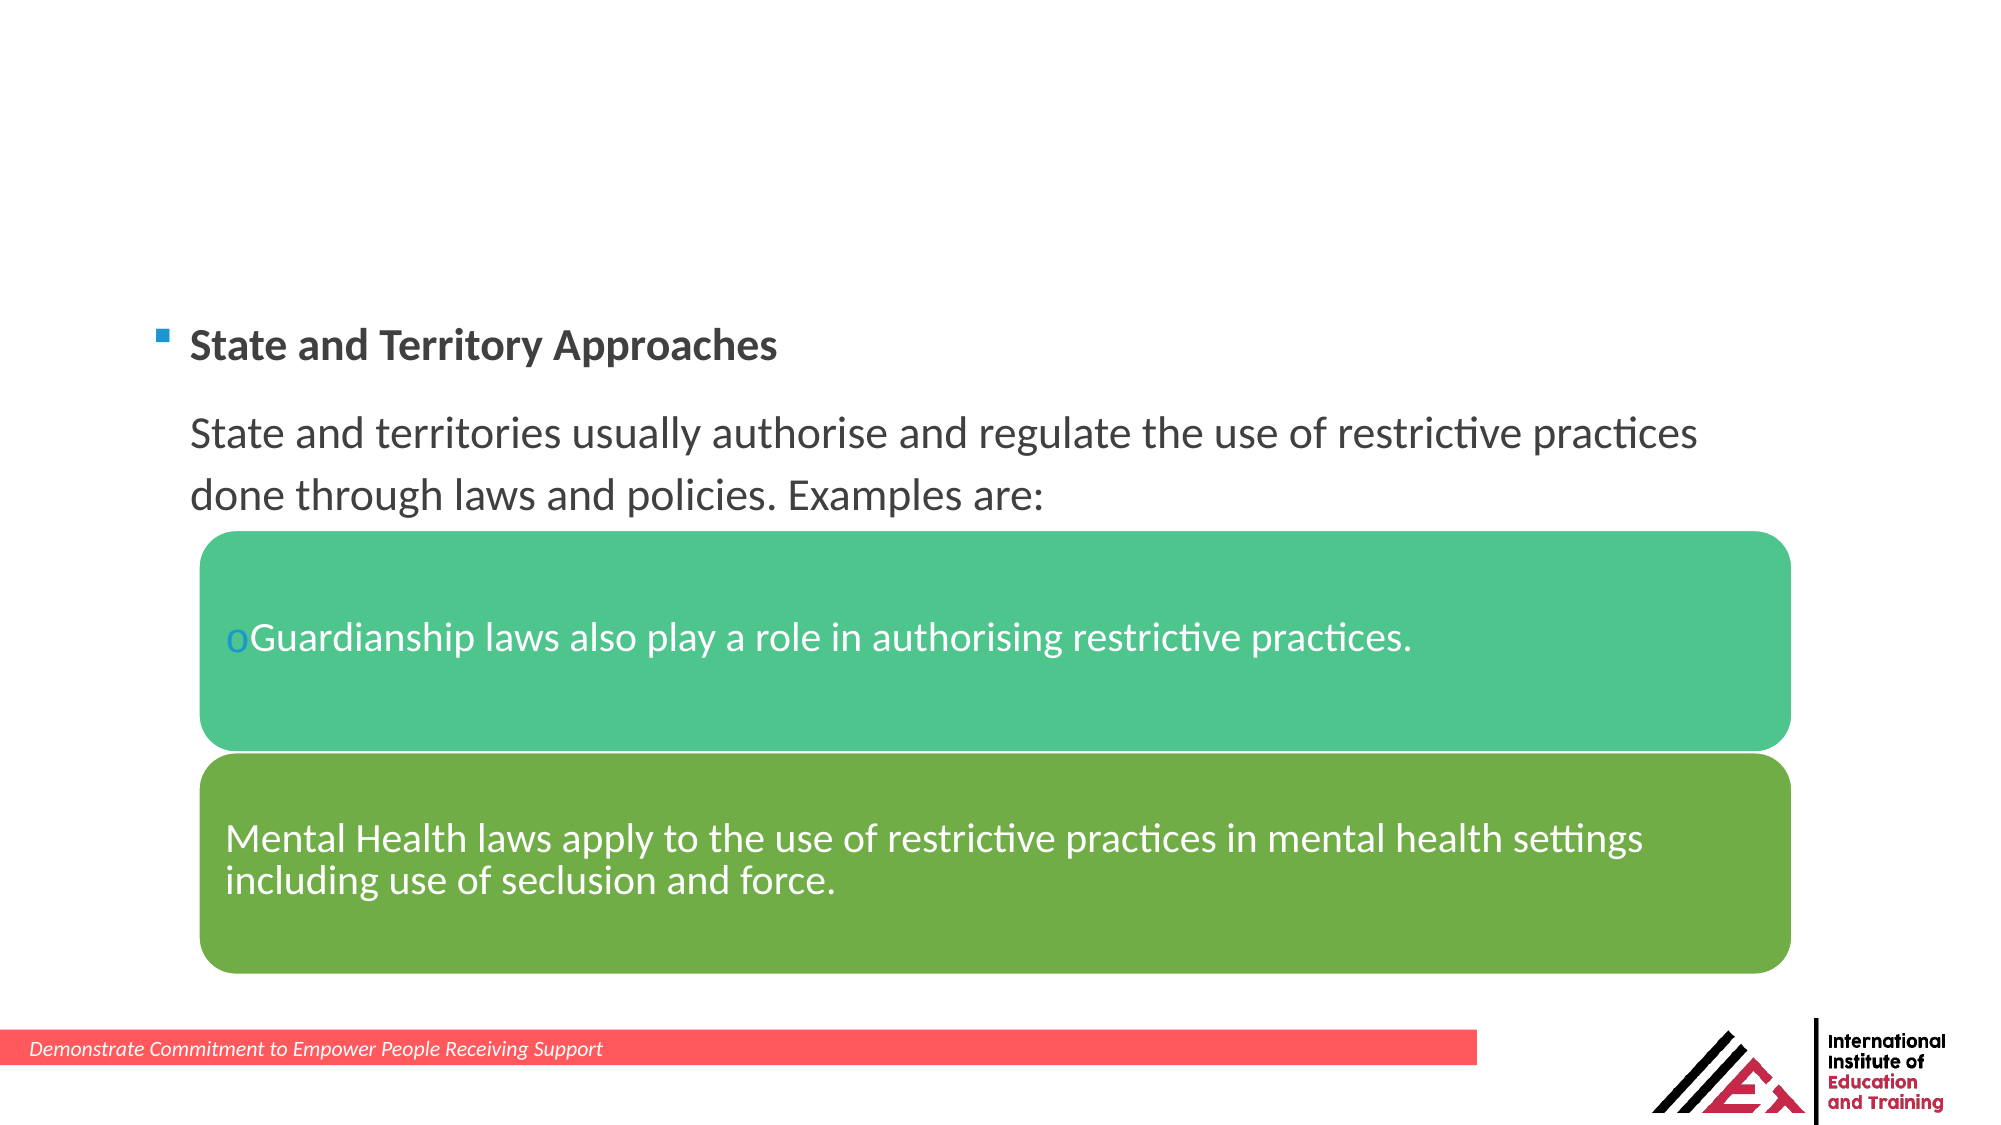

State and Territory Approaches
State and territories usually authorise and regulate the use of restrictive practices done through laws and policies. Examples are:

Guardianship laws also play a role in authorising restrictive practices.
Mental Health laws apply to the use of restrictive practices in mental health settings including use of seclusion and force.
Demonstrate Commitment to Empower People Receiving Support